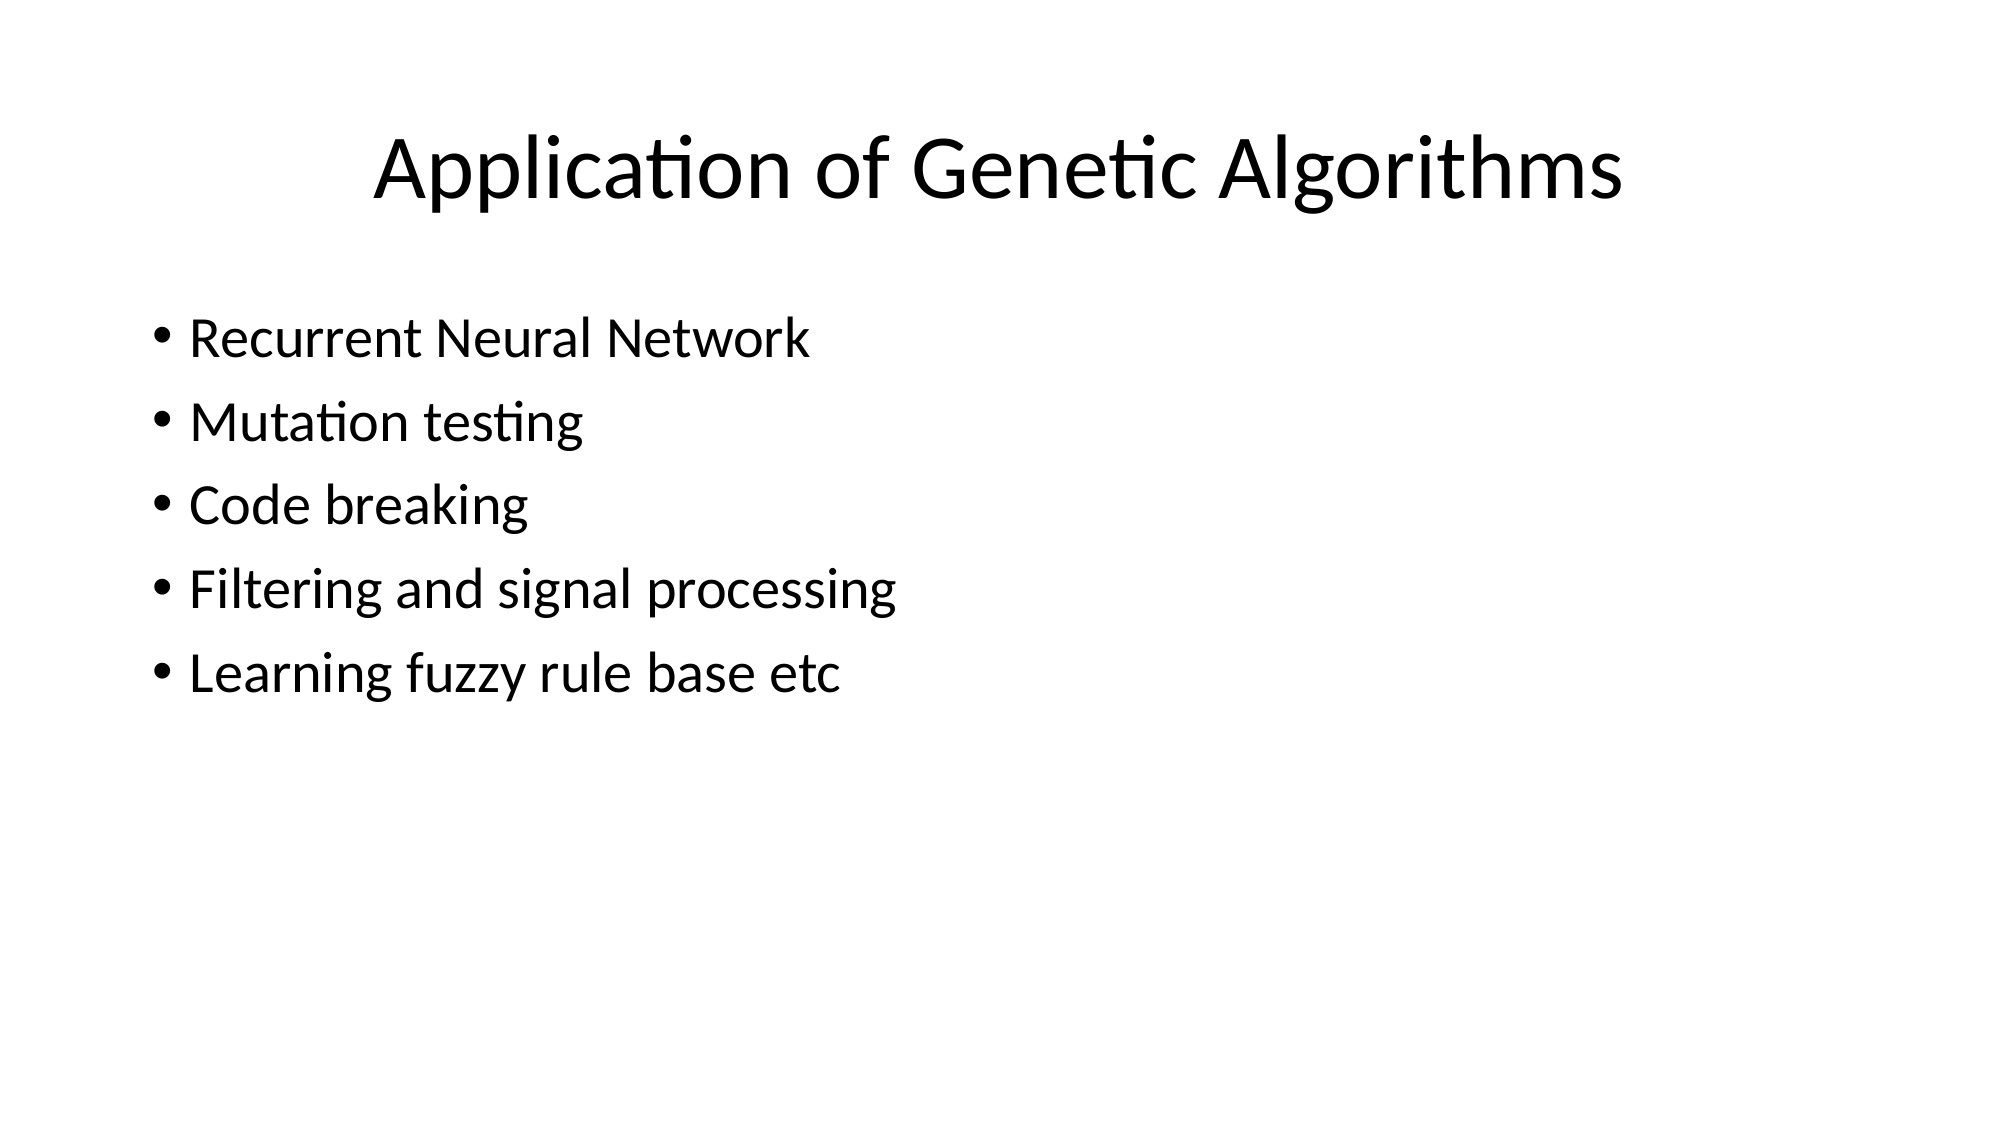

# Application of Genetic Algorithms
Recurrent Neural Network
Mutation testing
Code breaking
Filtering and signal processing
Learning fuzzy rule base etc